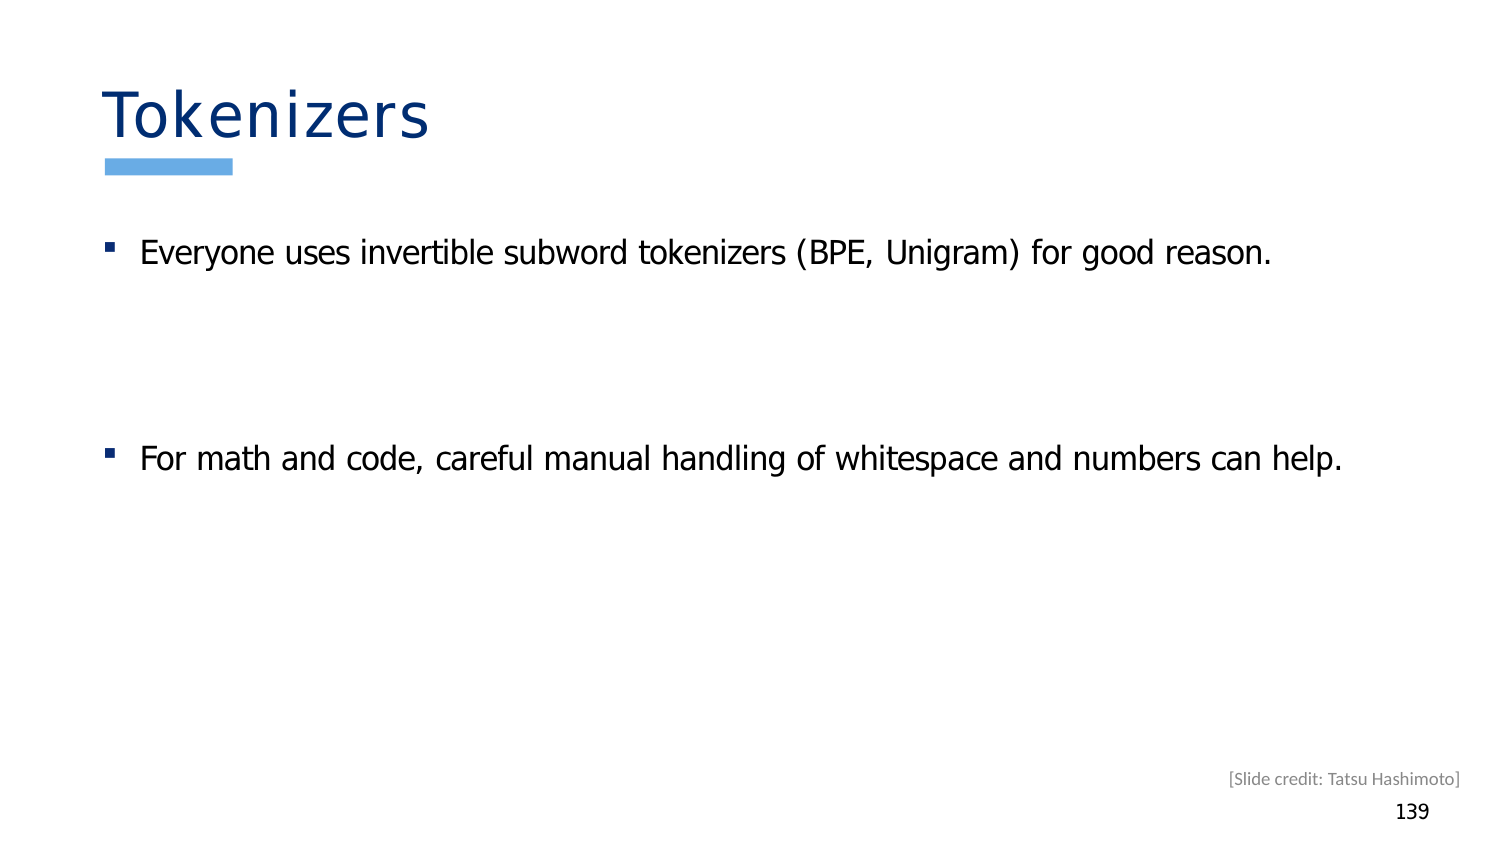

# Tokenizers
Everyone uses invertible subword tokenizers (BPE, Unigram) for good reason.

For math and code, careful manual handling of whitespace and numbers can help.
[Slide credit: Tatsu Hashimoto]